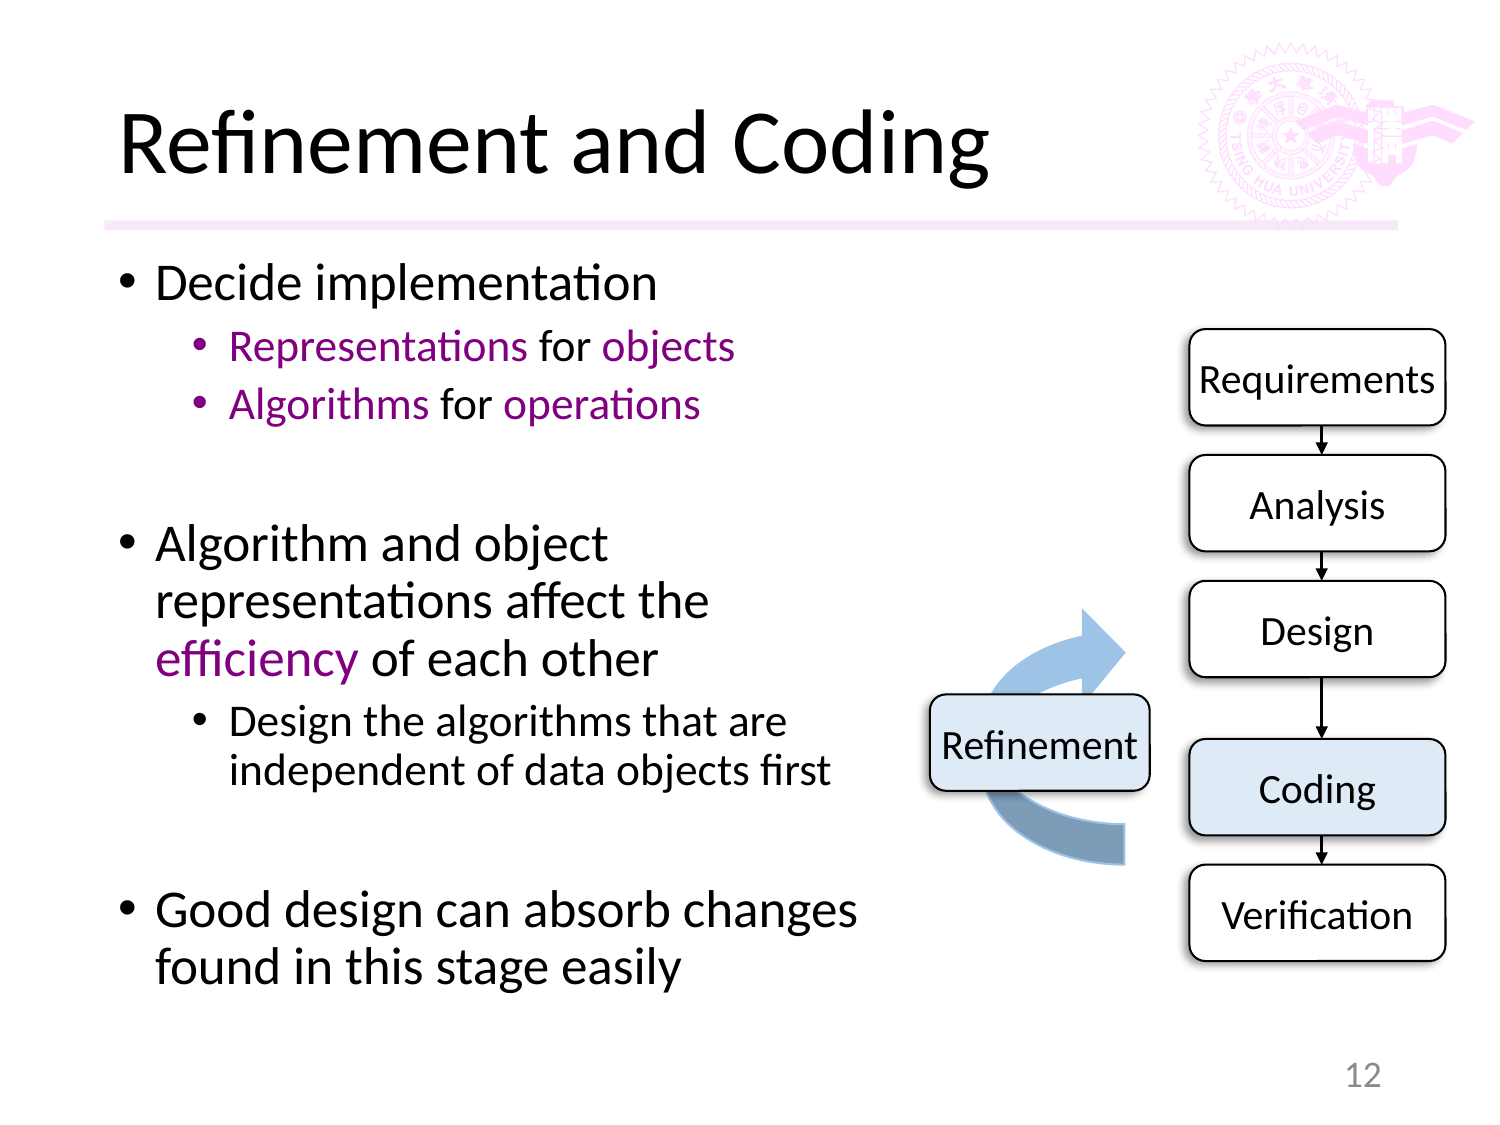

# Refinement and Coding
Decide implementation
Representations for objects
Algorithms for operations

Algorithm and object representations affect the efficiency of each other
Design the algorithms that are independent of data objects first

Good design can absorb changes found in this stage easily
Requirements
Analysis
Design

Refinement
Coding
Verification
12